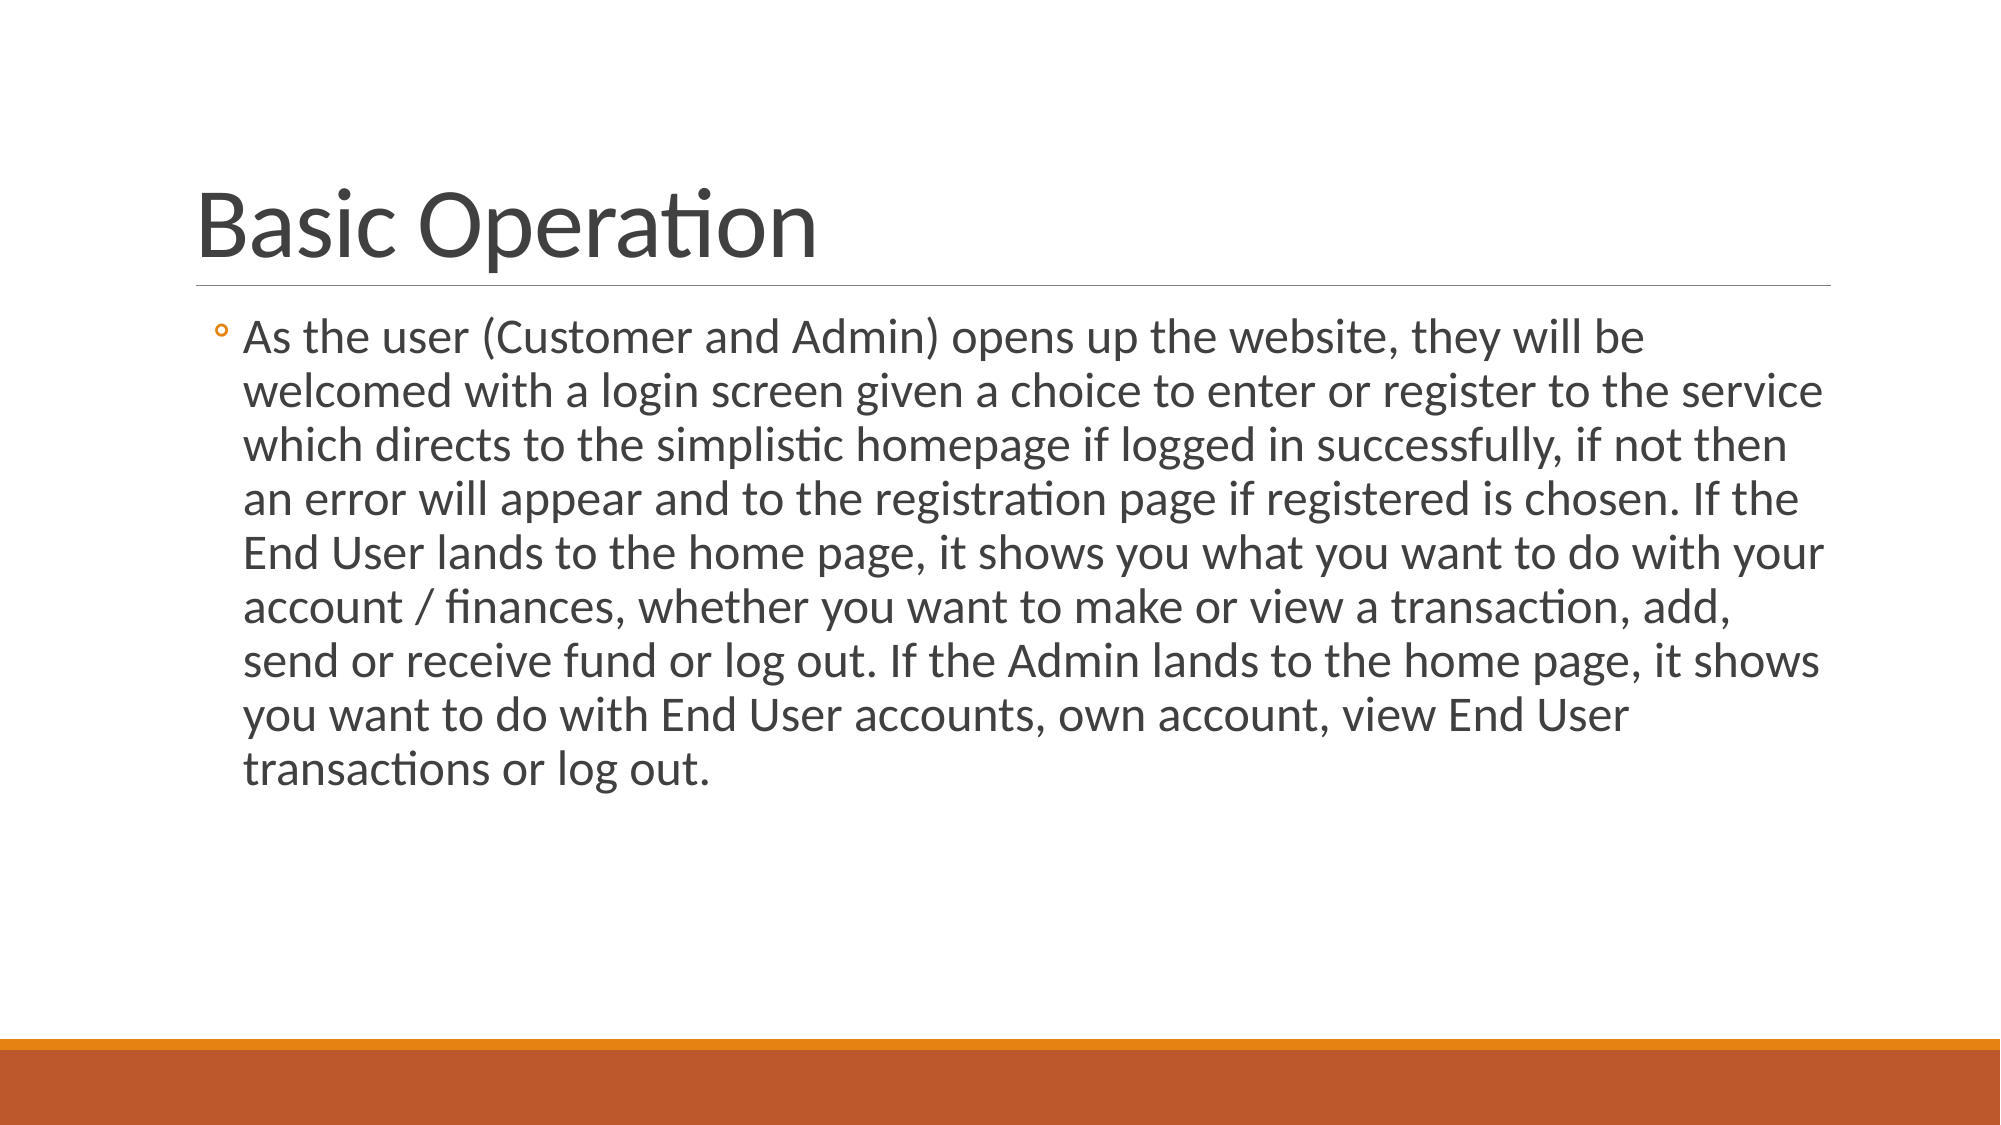

# Basic Operation
As the user (Customer and Admin) opens up the website, they will be welcomed with a login screen given a choice to enter or register to the service which directs to the simplistic homepage if logged in successfully, if not then an error will appear and to the registration page if registered is chosen. If the End User lands to the home page, it shows you what you want to do with your account / finances, whether you want to make or view a transaction, add, send or receive fund or log out. If the Admin lands to the home page, it shows you want to do with End User accounts, own account, view End User transactions or log out.